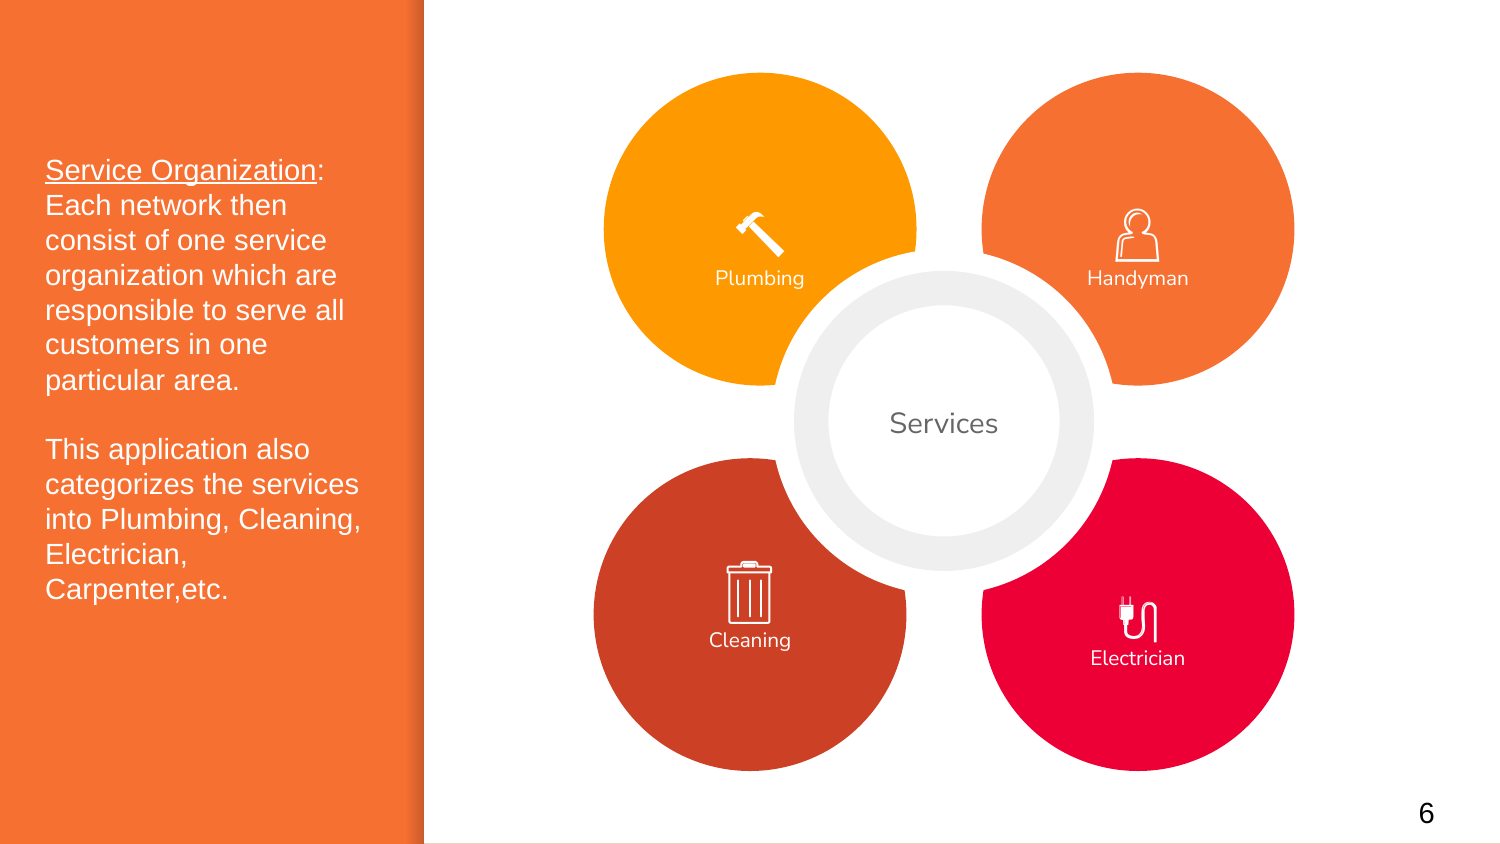

🔨
Plumbing

👤
Handyman

Cleaning

🔌
Electrician
Service Organization:
Each network then consist of one service organization which are responsible to serve all customers in one particular area.

This application also categorizes the services into Plumbing, Cleaning, Electrician, Carpenter,etc.
Services

6